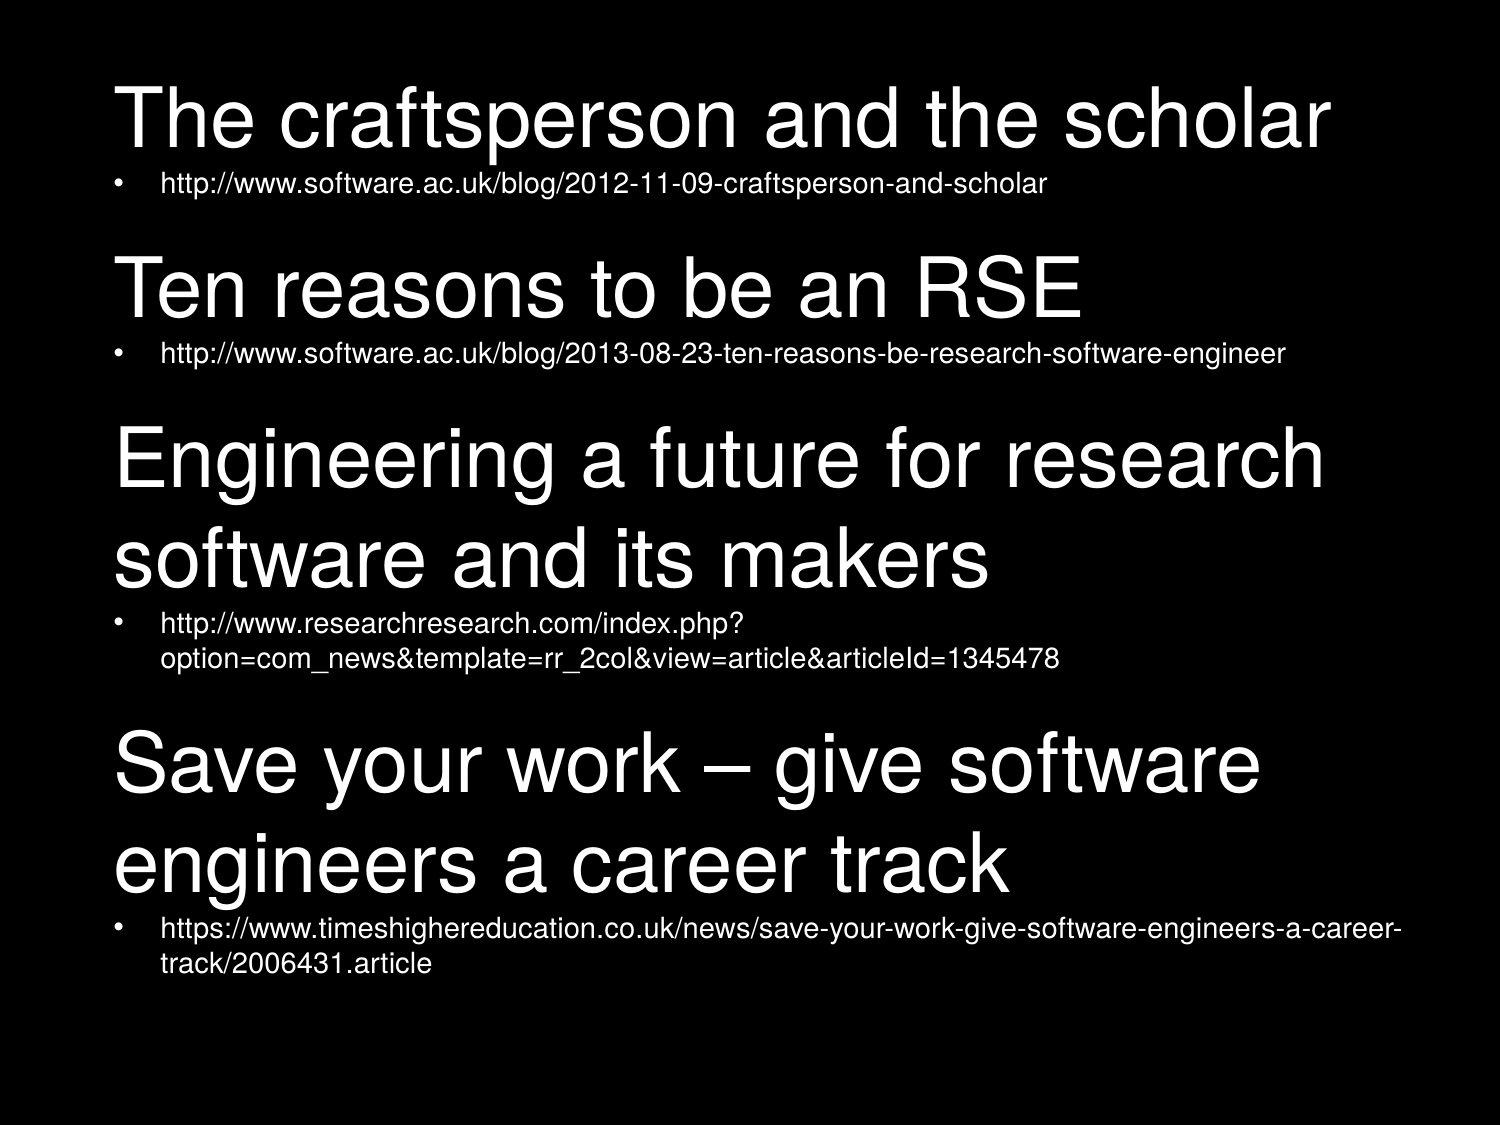

The craftsperson and the scholar
http://www.software.ac.uk/blog/2012-11-09-craftsperson-and-scholar
Ten reasons to be an RSE
http://www.software.ac.uk/blog/2013-08-23-ten-reasons-be-research-software-engineer

Engineering a future for research software and its makers
http://www.researchresearch.com/index.php?option=com_news&template=rr_2col&view=article&articleId=1345478
Save your work – give software engineers a career track
https://www.timeshighereducation.co.uk/news/save-your-work-give-software-engineers-a-career-track/2006431.article